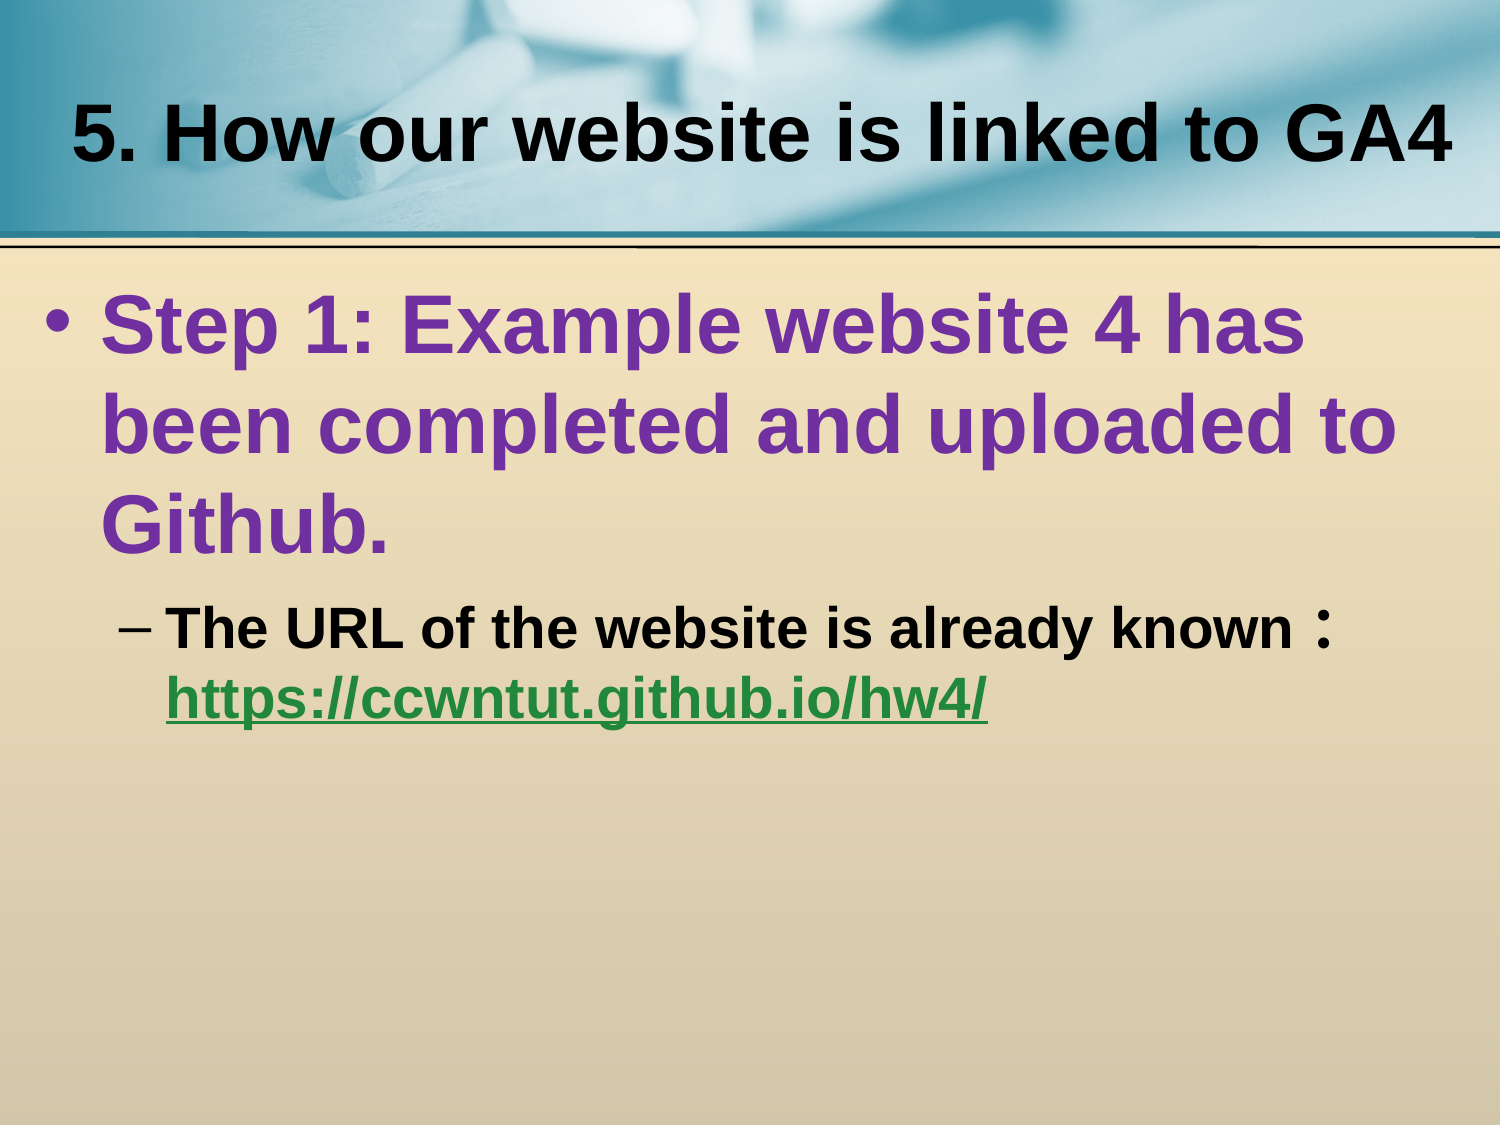

# 5. How our website is linked to GA4
Step 1: Example website 4 has been completed and uploaded to Github.
The URL of the website is already known：https://ccwntut.github.io/hw4/